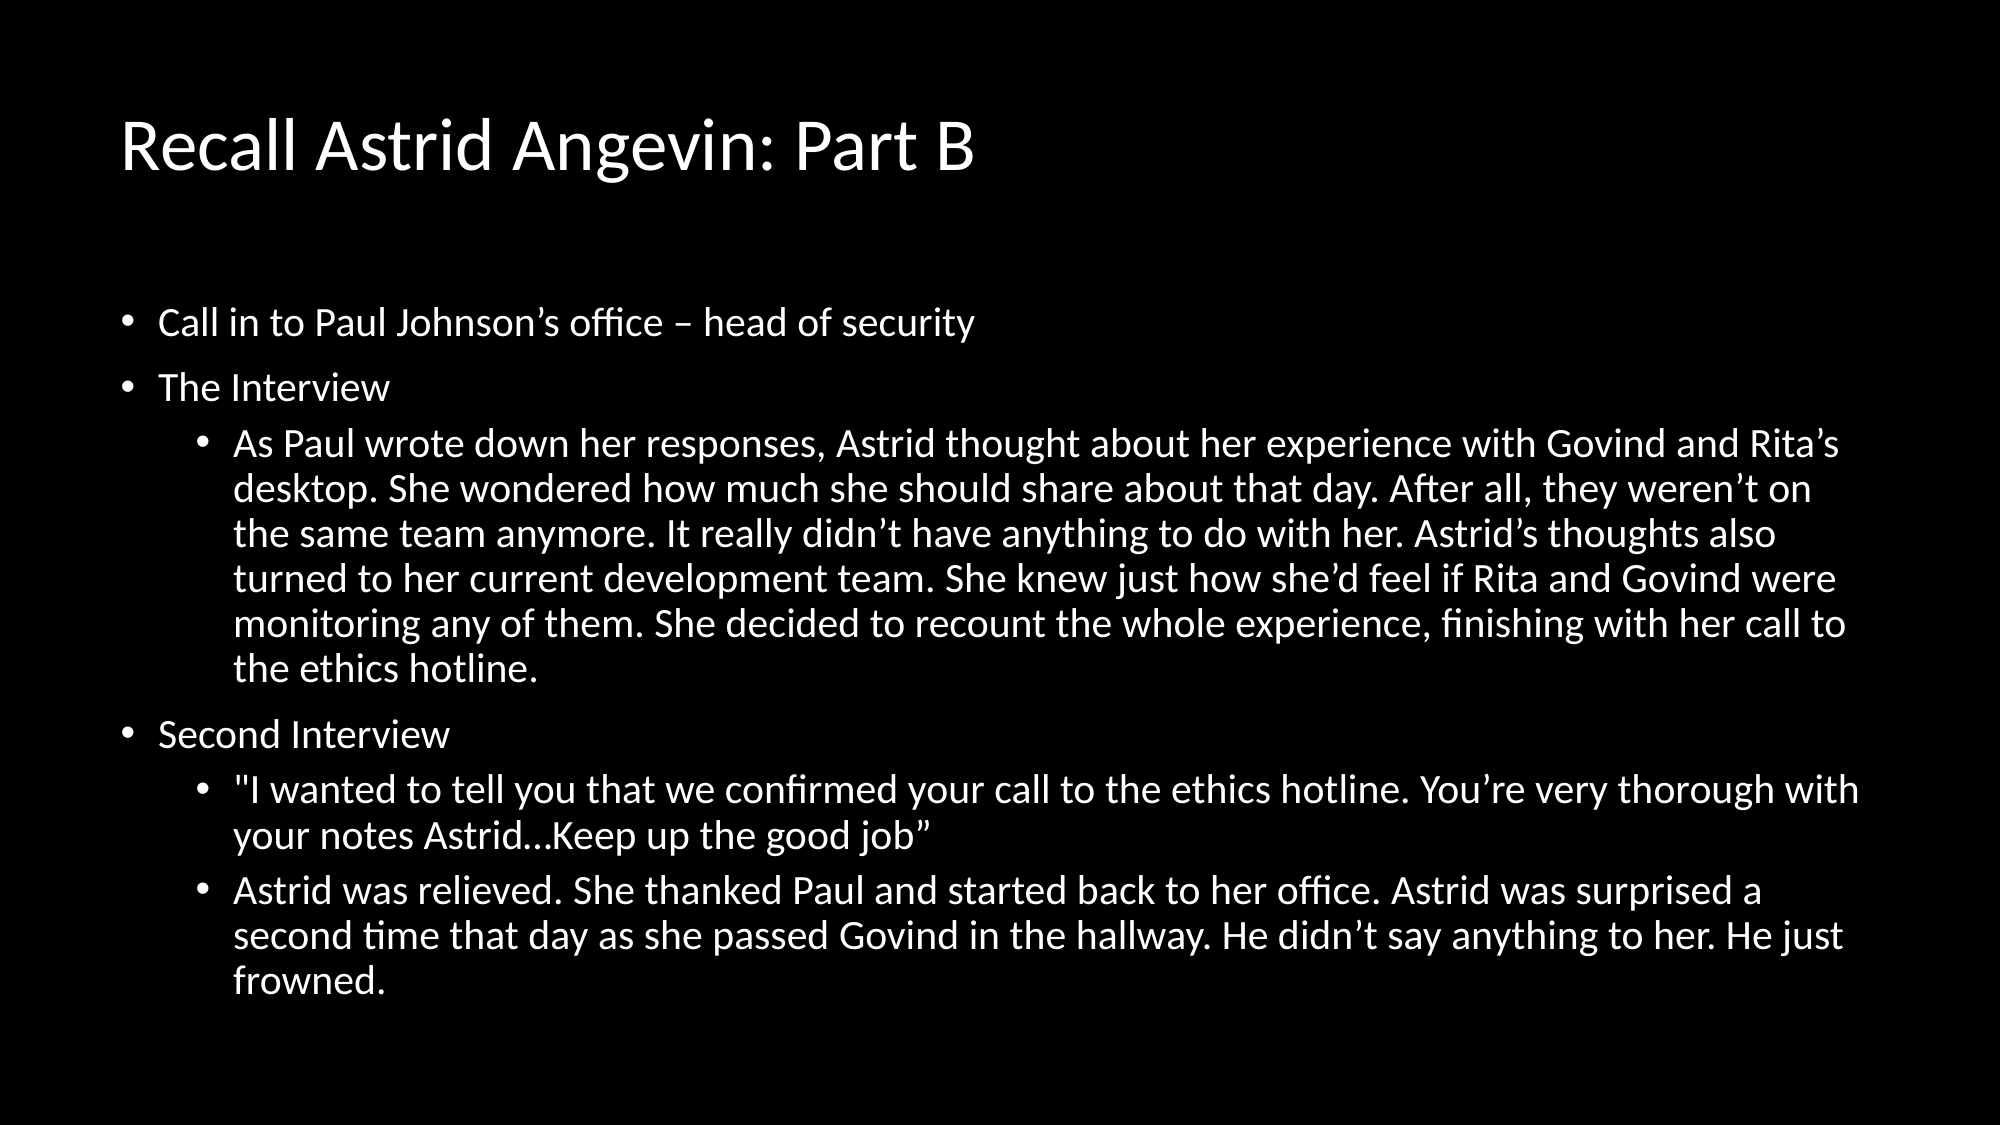

# Recall Astrid Angevin: Part B
Call in to Paul Johnson’s office – head of security
The Interview
As Paul wrote down her responses, Astrid thought about her experience with Govind and Rita’s desktop. She wondered how much she should share about that day. After all, they weren’t on the same team anymore. It really didn’t have anything to do with her. Astrid’s thoughts also turned to her current development team. She knew just how she’d feel if Rita and Govind were monitoring any of them. She decided to recount the whole experience, finishing with her call to the ethics hotline.
Second Interview
"I wanted to tell you that we confirmed your call to the ethics hotline. You’re very thorough with your notes Astrid…Keep up the good job”
Astrid was relieved. She thanked Paul and started back to her office. Astrid was surprised a second time that day as she passed Govind in the hallway. He didn’t say anything to her. He just frowned.